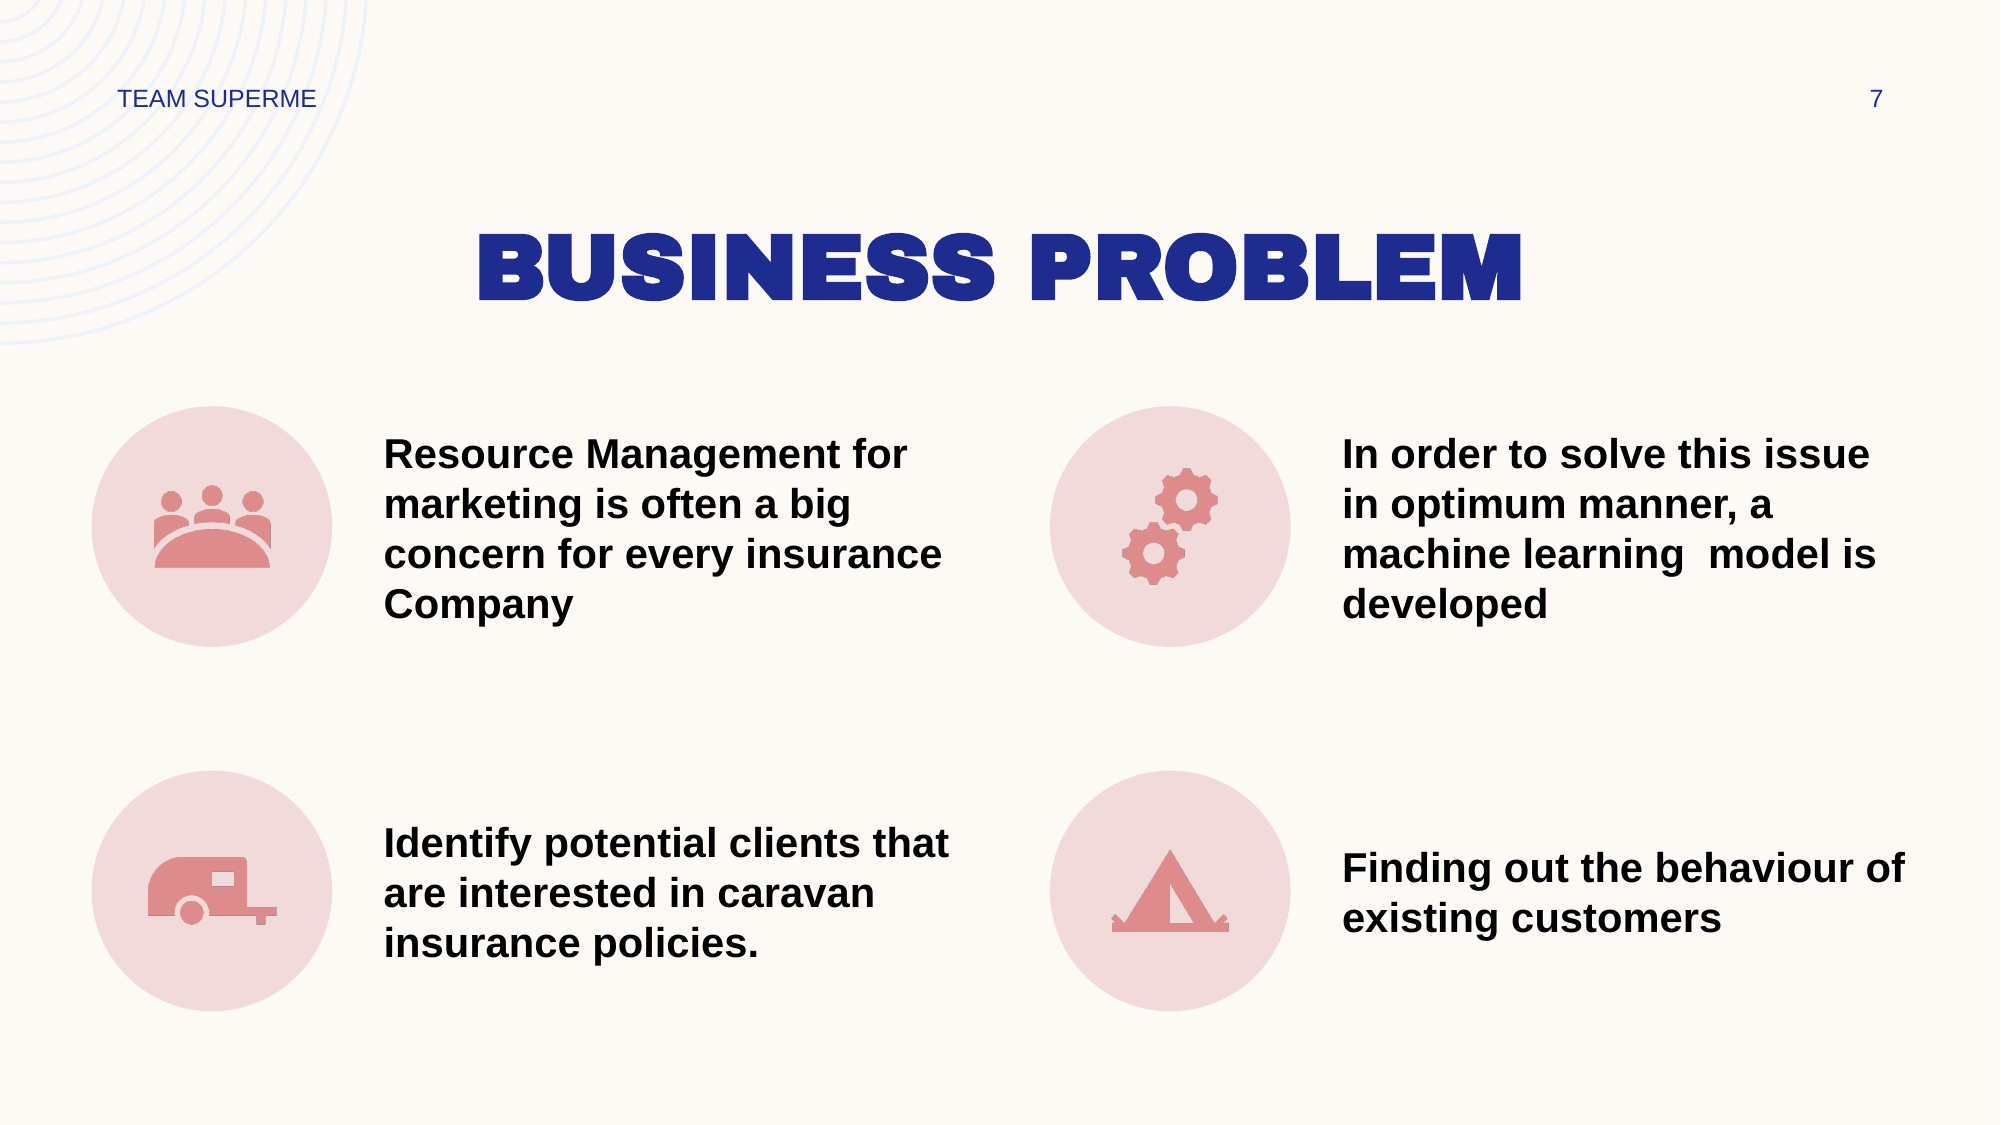

TEAM SUPERME
7
# BUSINESS PROBLEM
Resource Management for marketing is often a big concern for every insurance Company
In order to solve this issue in optimum manner, a machine learning  model is developed
Identify potential clients that are interested in caravan insurance policies.
Finding out the behaviour of existing customers